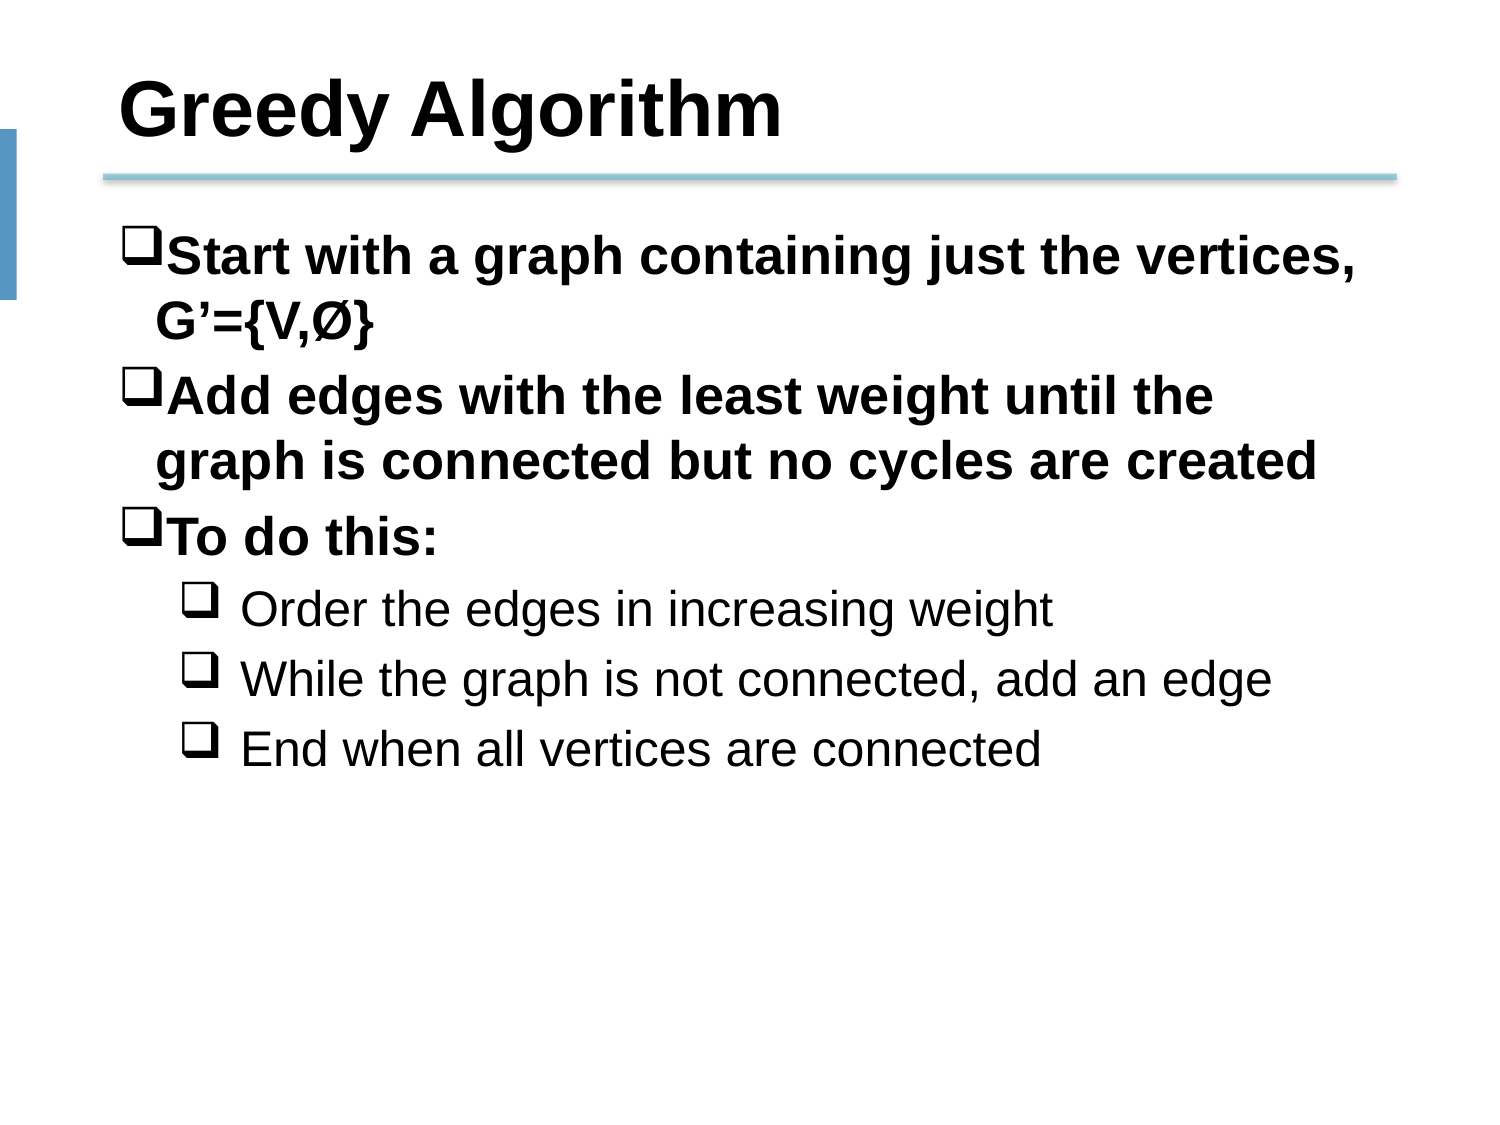

# Greedy Algorithm
Start with a graph containing just the vertices, G’={V,Ø}
Add edges with the least weight until the graph is connected but no cycles are created
To do this:
Order the edges in increasing weight
While the graph is not connected, add an edge
End when all vertices are connected